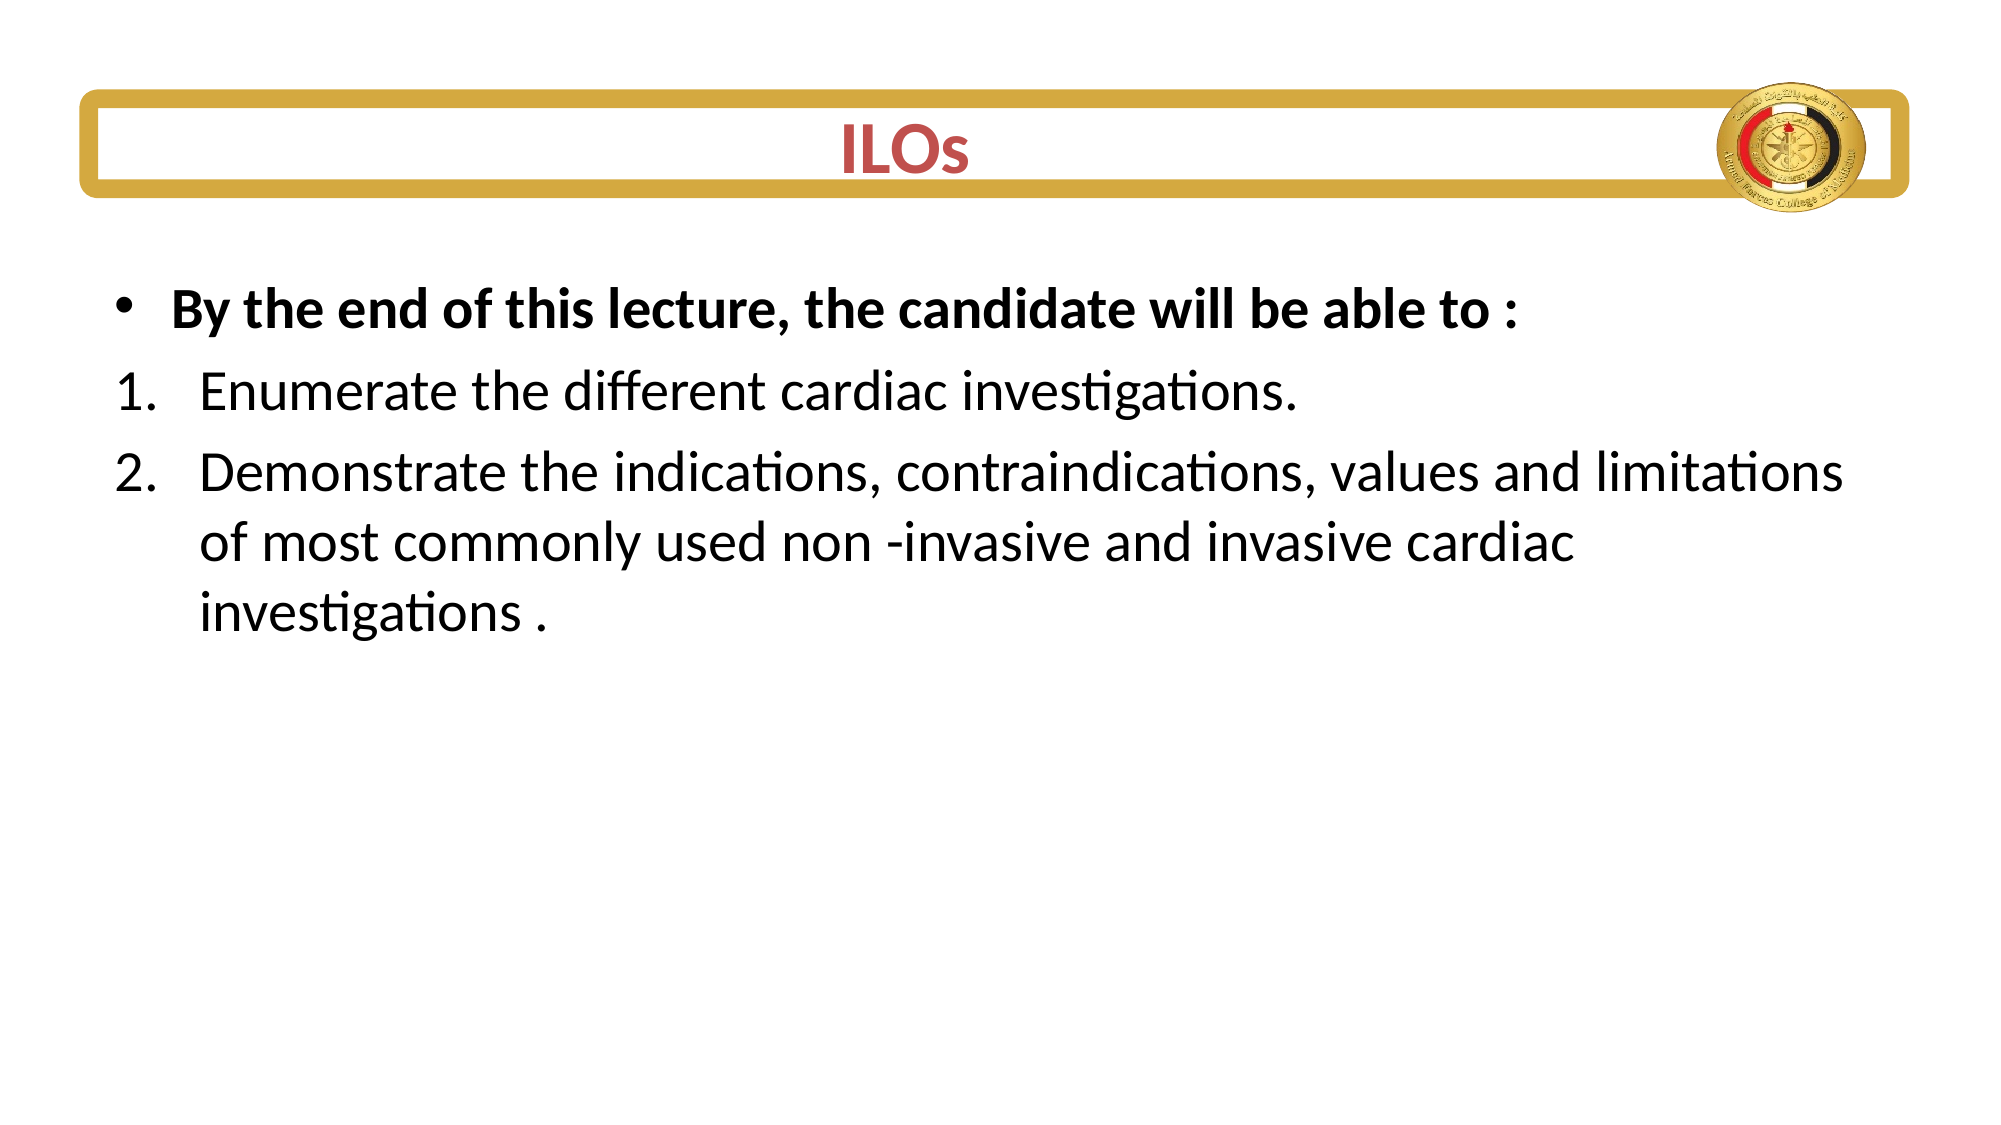

# ILOs
By the end of this lecture, the candidate will be able to :
Enumerate the different cardiac investigations.
Demonstrate the indications, contraindications, values and limitations of most commonly used non -invasive and invasive cardiac investigations .